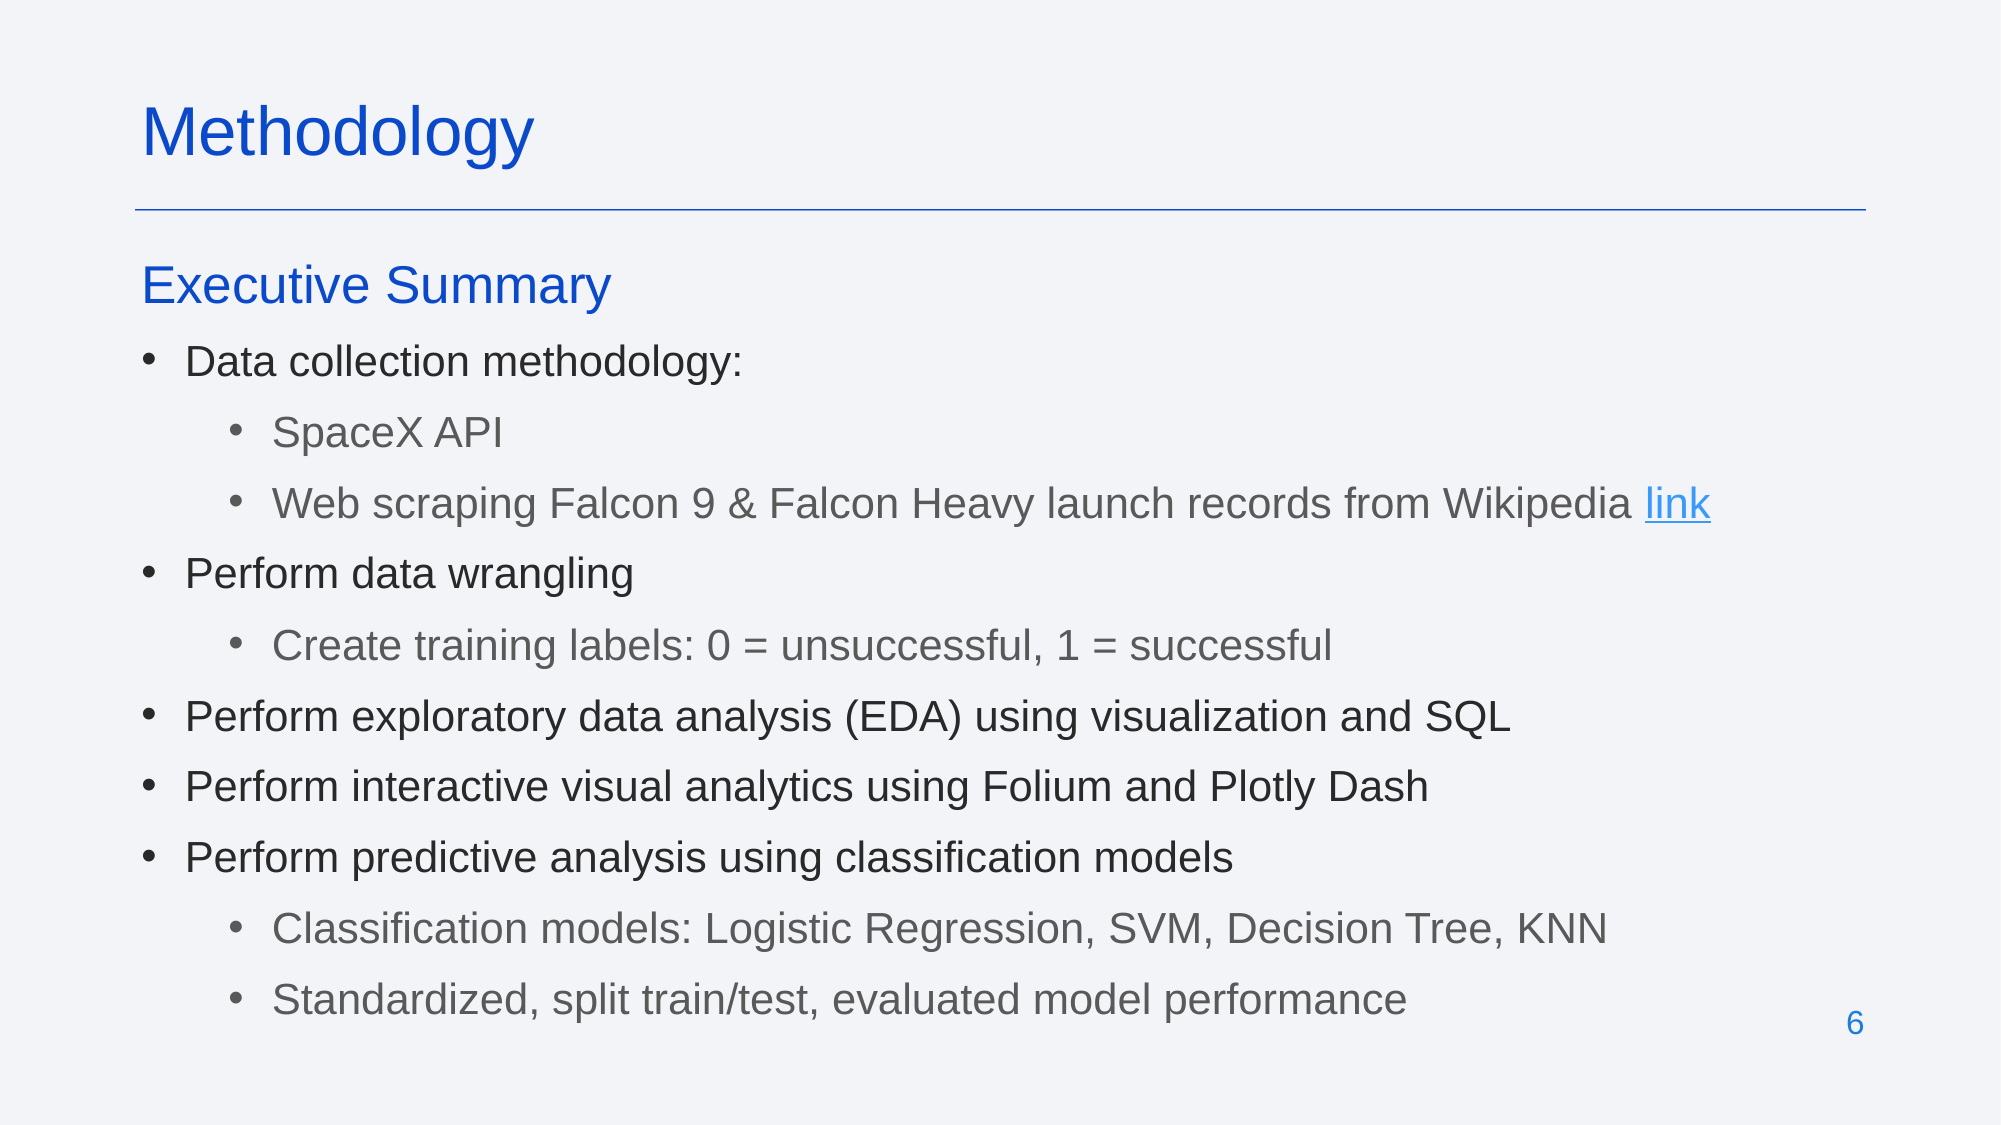

Methodology
Executive Summary
Data collection methodology:
SpaceX API
Web scraping Falcon 9 & Falcon Heavy launch records from Wikipedia link
Perform data wrangling
Create training labels: 0 = unsuccessful, 1 = successful
Perform exploratory data analysis (EDA) using visualization and SQL
Perform interactive visual analytics using Folium and Plotly Dash
Perform predictive analysis using classification models
Classification models: Logistic Regression, SVM, Decision Tree, KNN
Standardized, split train/test, evaluated model performance

6